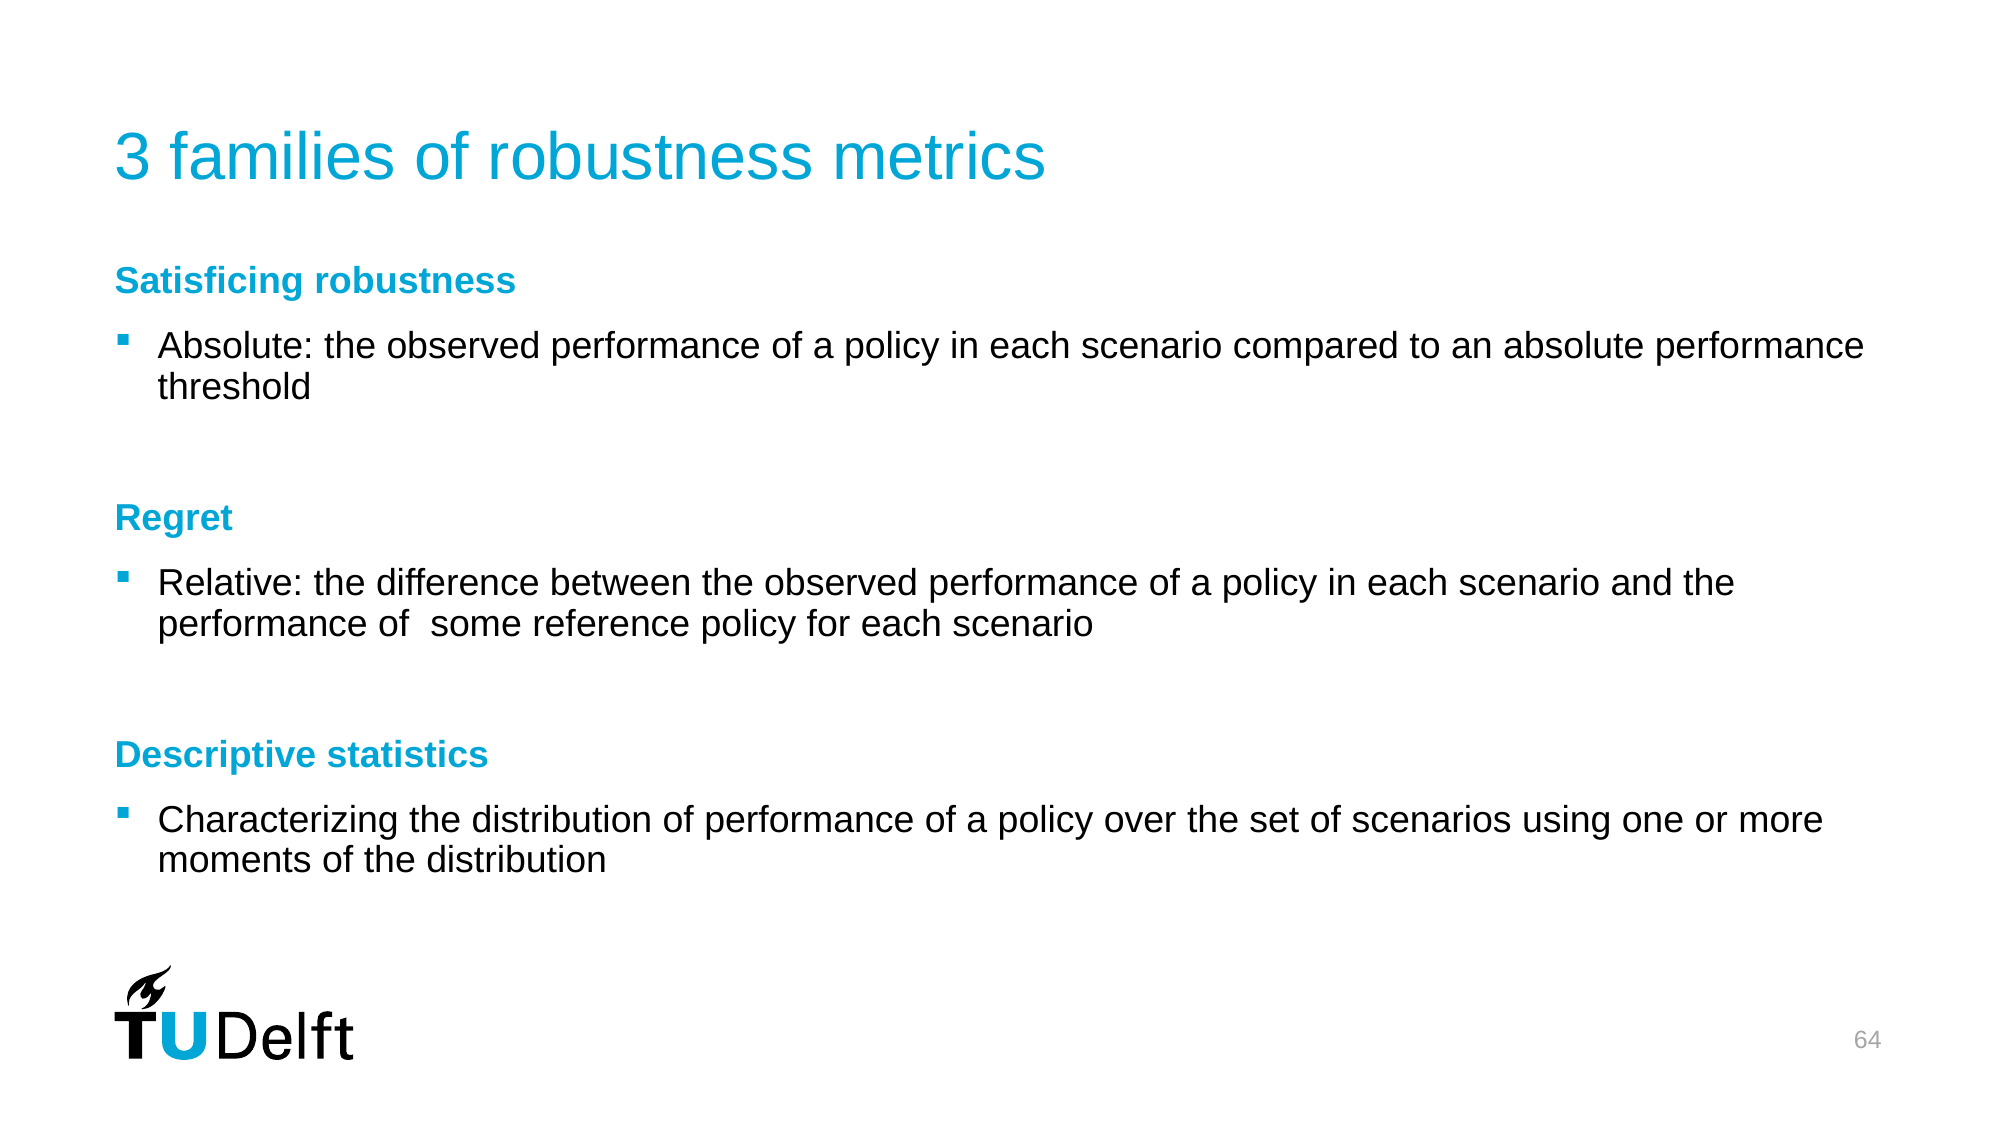

# 3 families of robustness metrics
Satisficing robustness
Absolute: the observed performance of a policy in each scenario compared to an absolute performance threshold

Regret
Relative: the difference between the observed performance of a policy in each scenario and the performance of  some reference policy for each scenario

Descriptive statistics
Characterizing the distribution of performance of a policy over the set of scenarios using one or more moments of the distribution
64